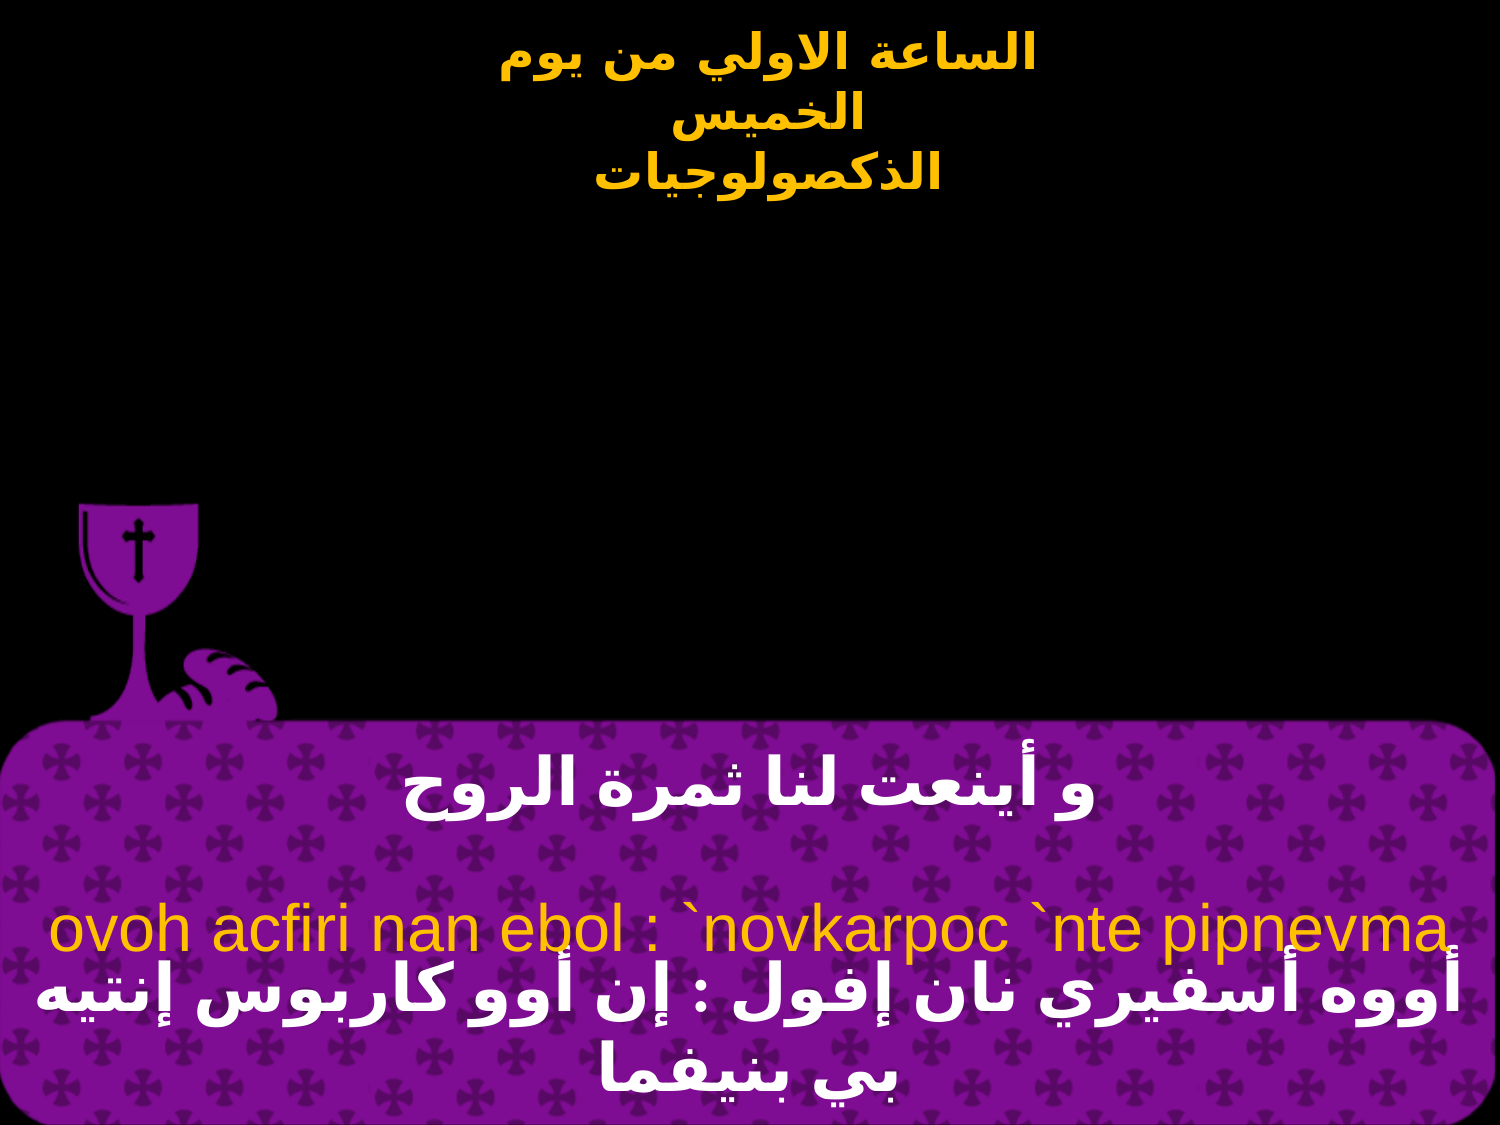

# و أينعت لنا ثمرة الروح
ovoh acfiri nan ebol : `novkarpoc `nte pipnevma
أووه أسفيري نان إفول : إن أوو كاربوس إنتيه بي بنيفما